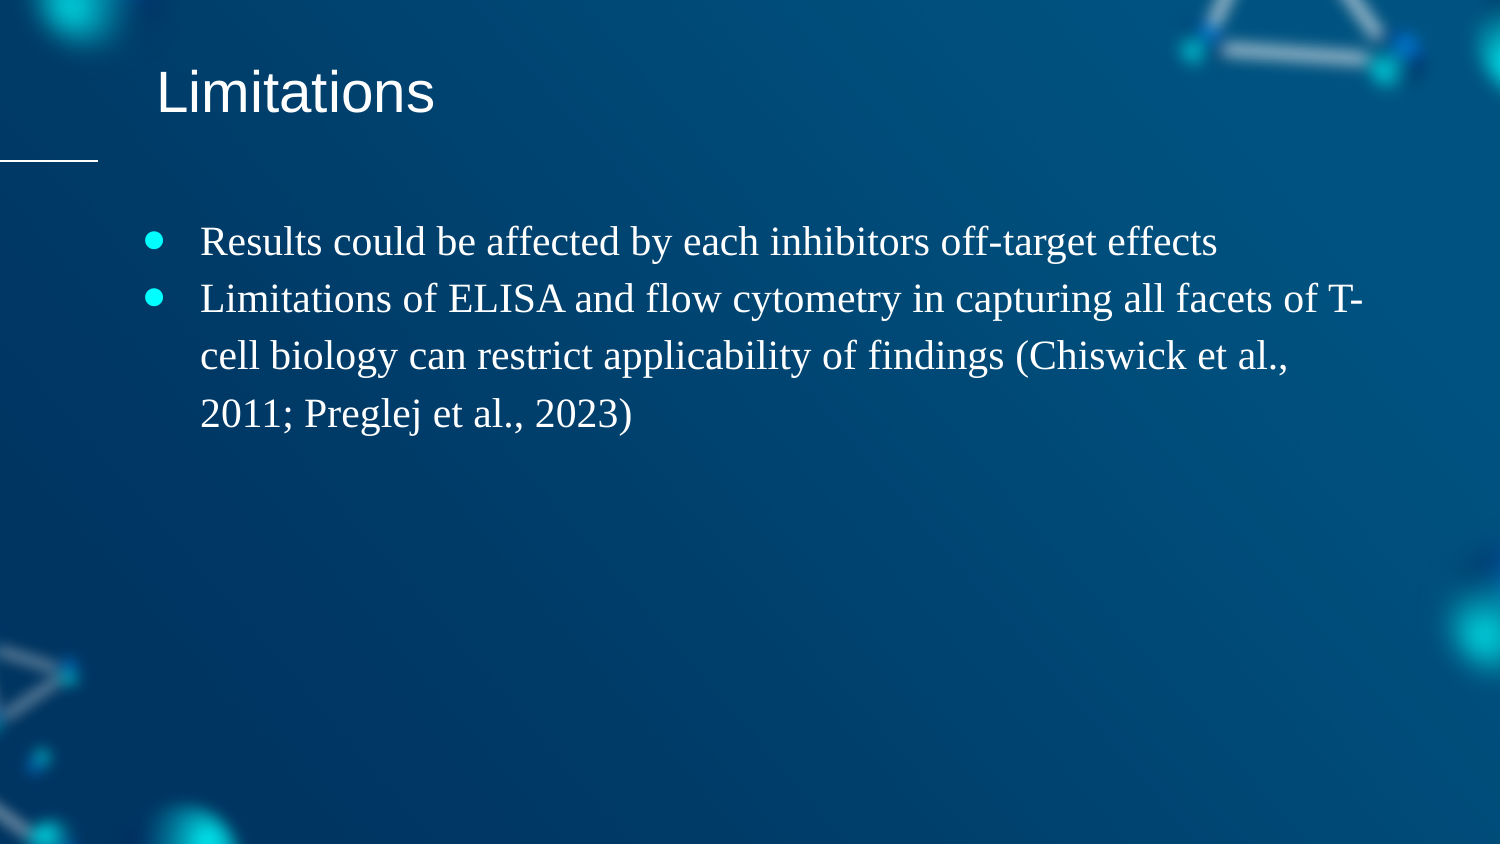

# Limitations
Results could be affected by each inhibitors off-target effects
Limitations of ELISA and flow cytometry in capturing all facets of T-cell biology can restrict applicability of findings (Chiswick et al., 2011; Preglej et al., 2023)